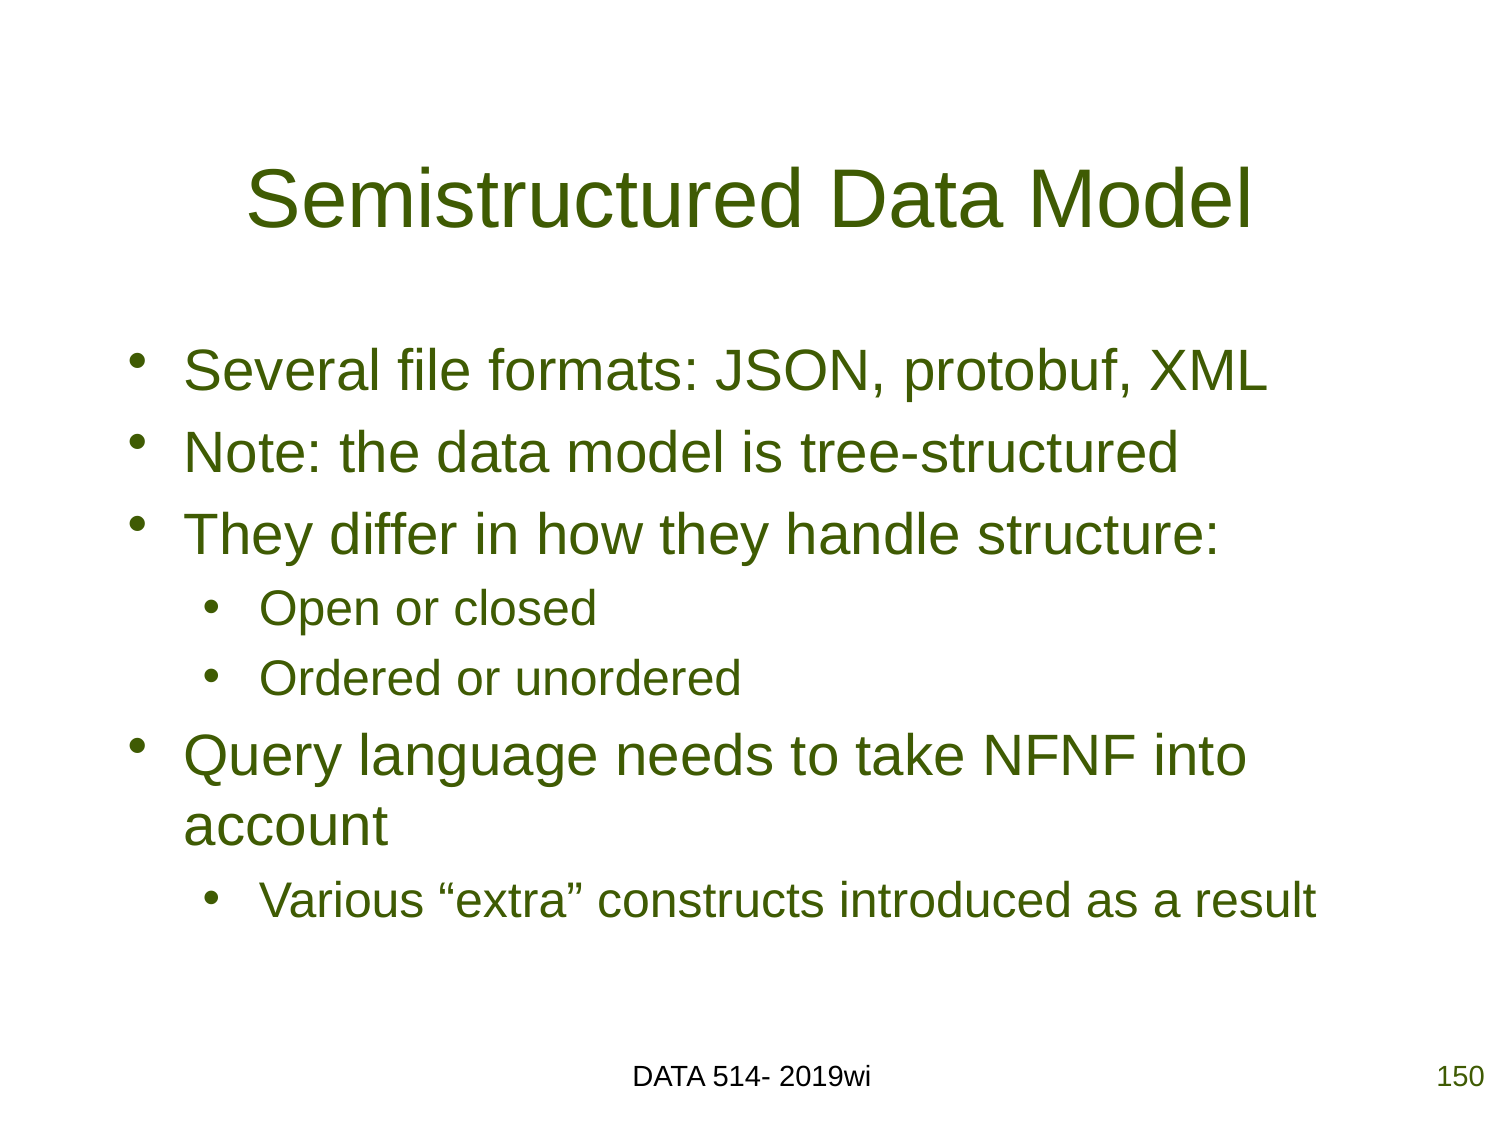

# Semistructured Data Model
Several file formats: JSON, protobuf, XML
Note: the data model is tree-structured
They differ in how they handle structure:
Open or closed
Ordered or unordered
Query language needs to take NFNF into account
Various “extra” constructs introduced as a result
DATA 514- 2019wi
150